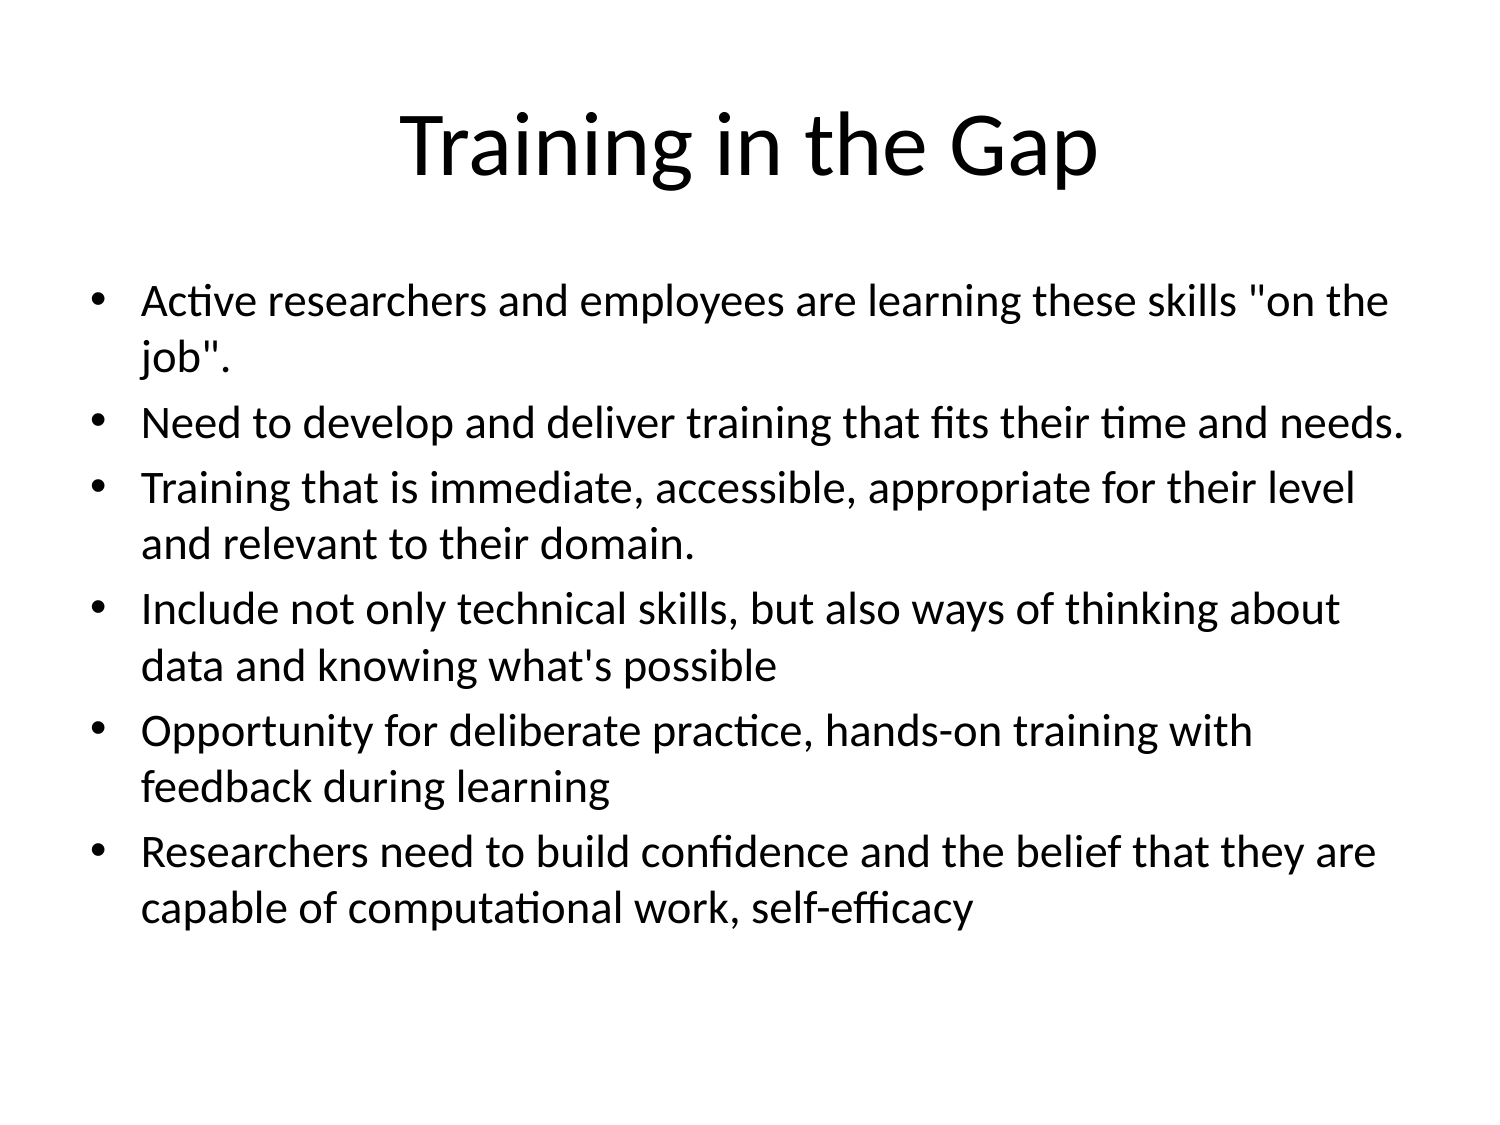

# Training in the Gap
Active researchers and employees are learning these skills "on the job".
Need to develop and deliver training that fits their time and needs.
Training that is immediate, accessible, appropriate for their level and relevant to their domain.
Include not only technical skills, but also ways of thinking about data and knowing what's possible
Opportunity for deliberate practice, hands-on training with feedback during learning
Researchers need to build confidence and the belief that they are capable of computational work, self-efficacy